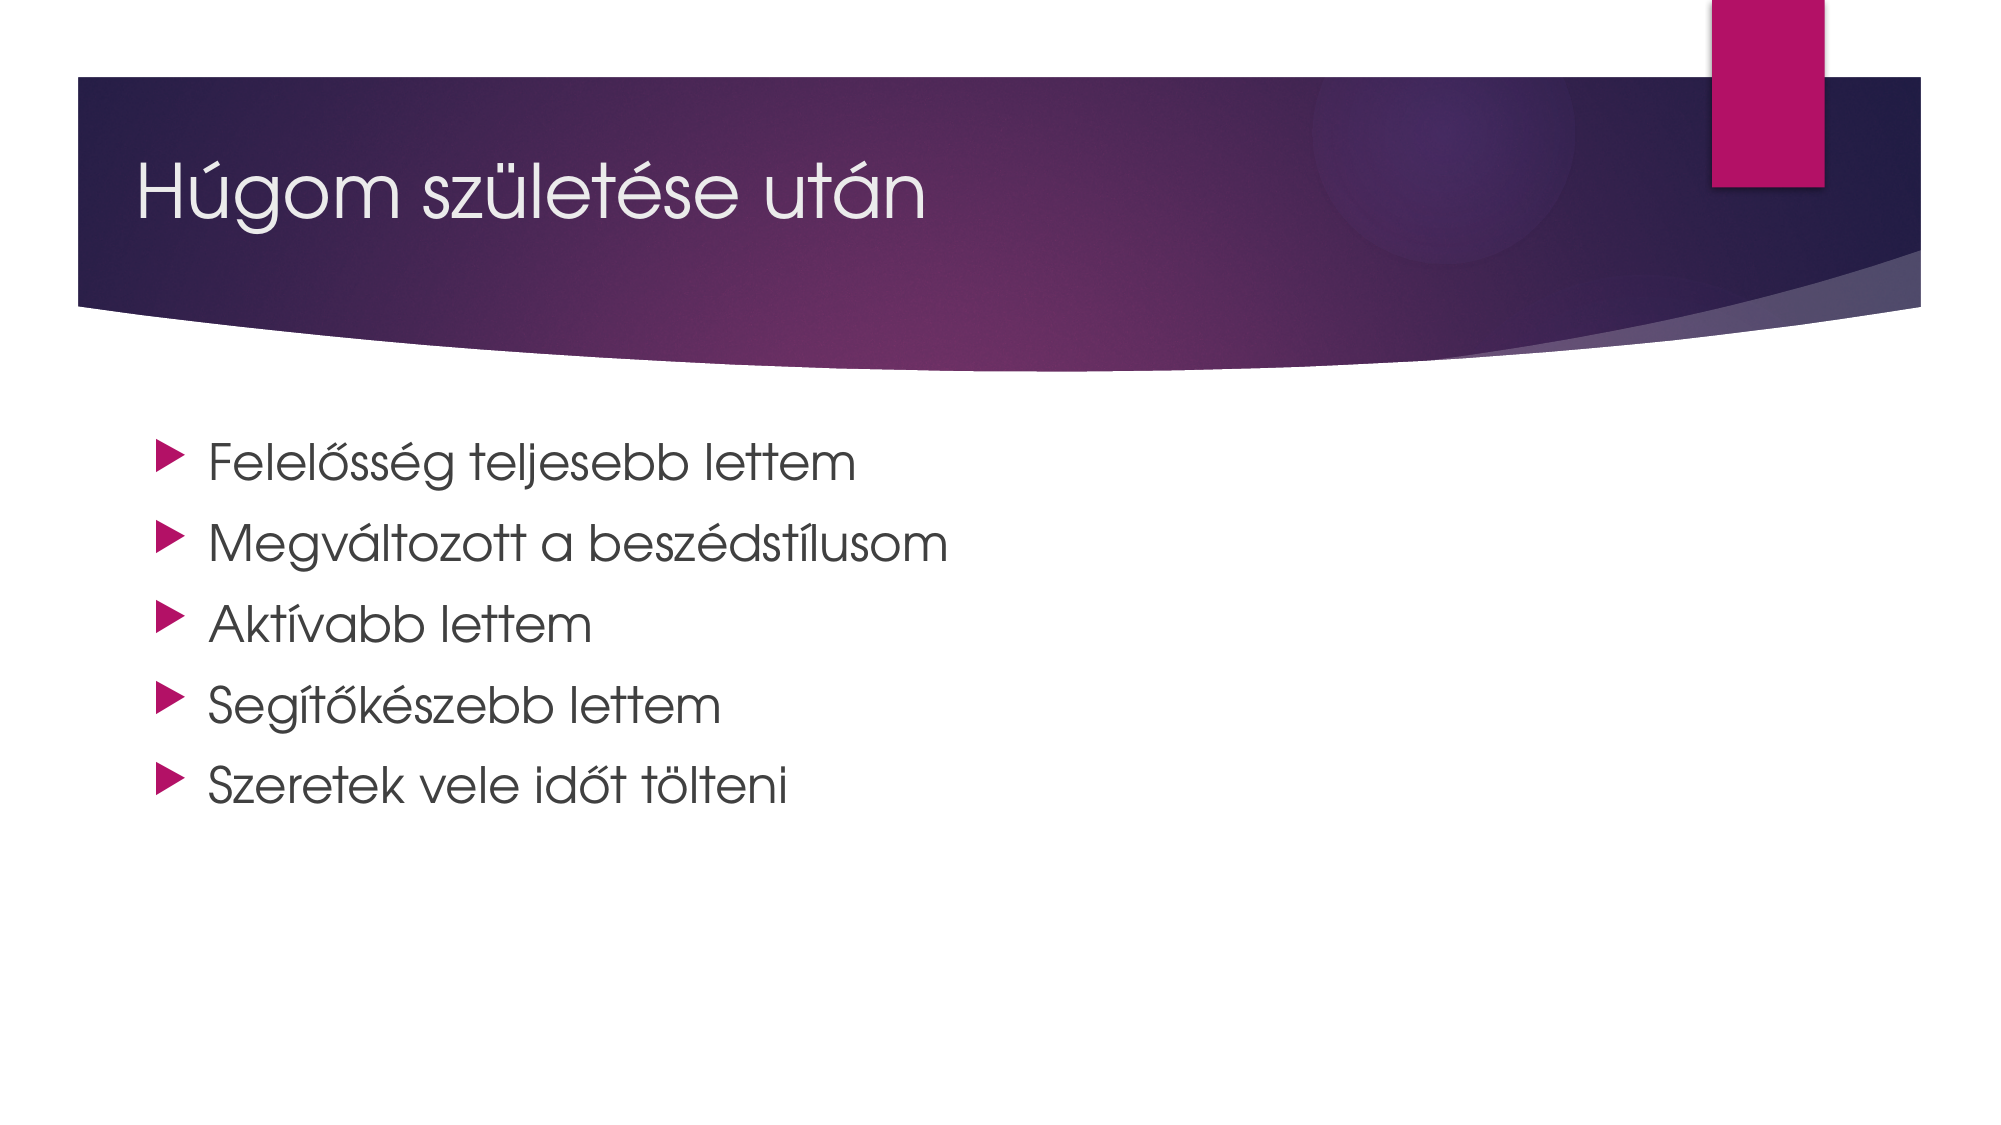

# Húgom születése után
Felelősség teljesebb lettem
Megváltozott a beszédstílusom
Aktívabb lettem
Segítőkészebb lettem
Szeretek vele időt tölteni